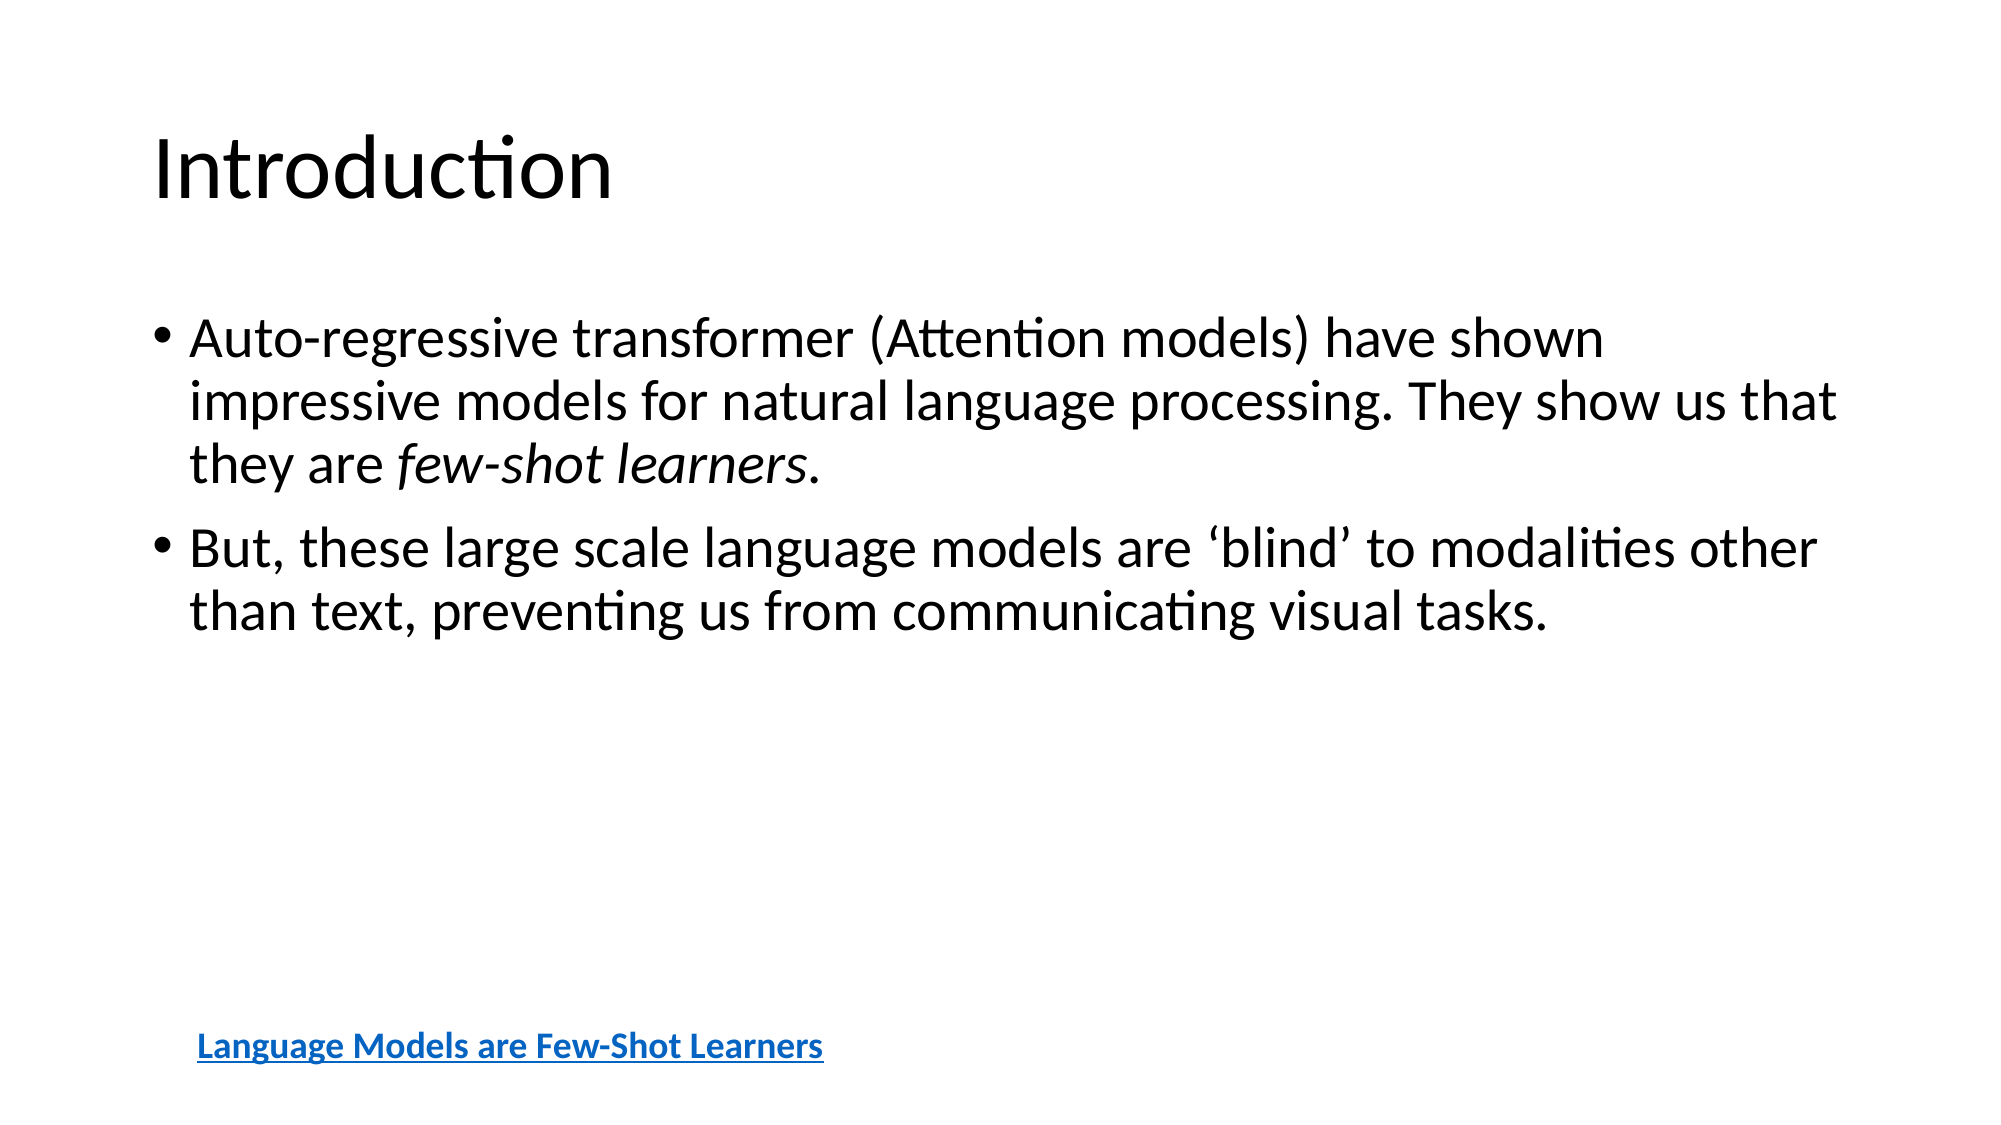

# Introduction
Auto-regressive transformer (Attention models) have shown impressive models for natural language processing. They show us that they are few-shot learners.
But, these large scale language models are ‘blind’ to modalities other than text, preventing us from communicating visual tasks.
Language Models are Few-Shot Learners